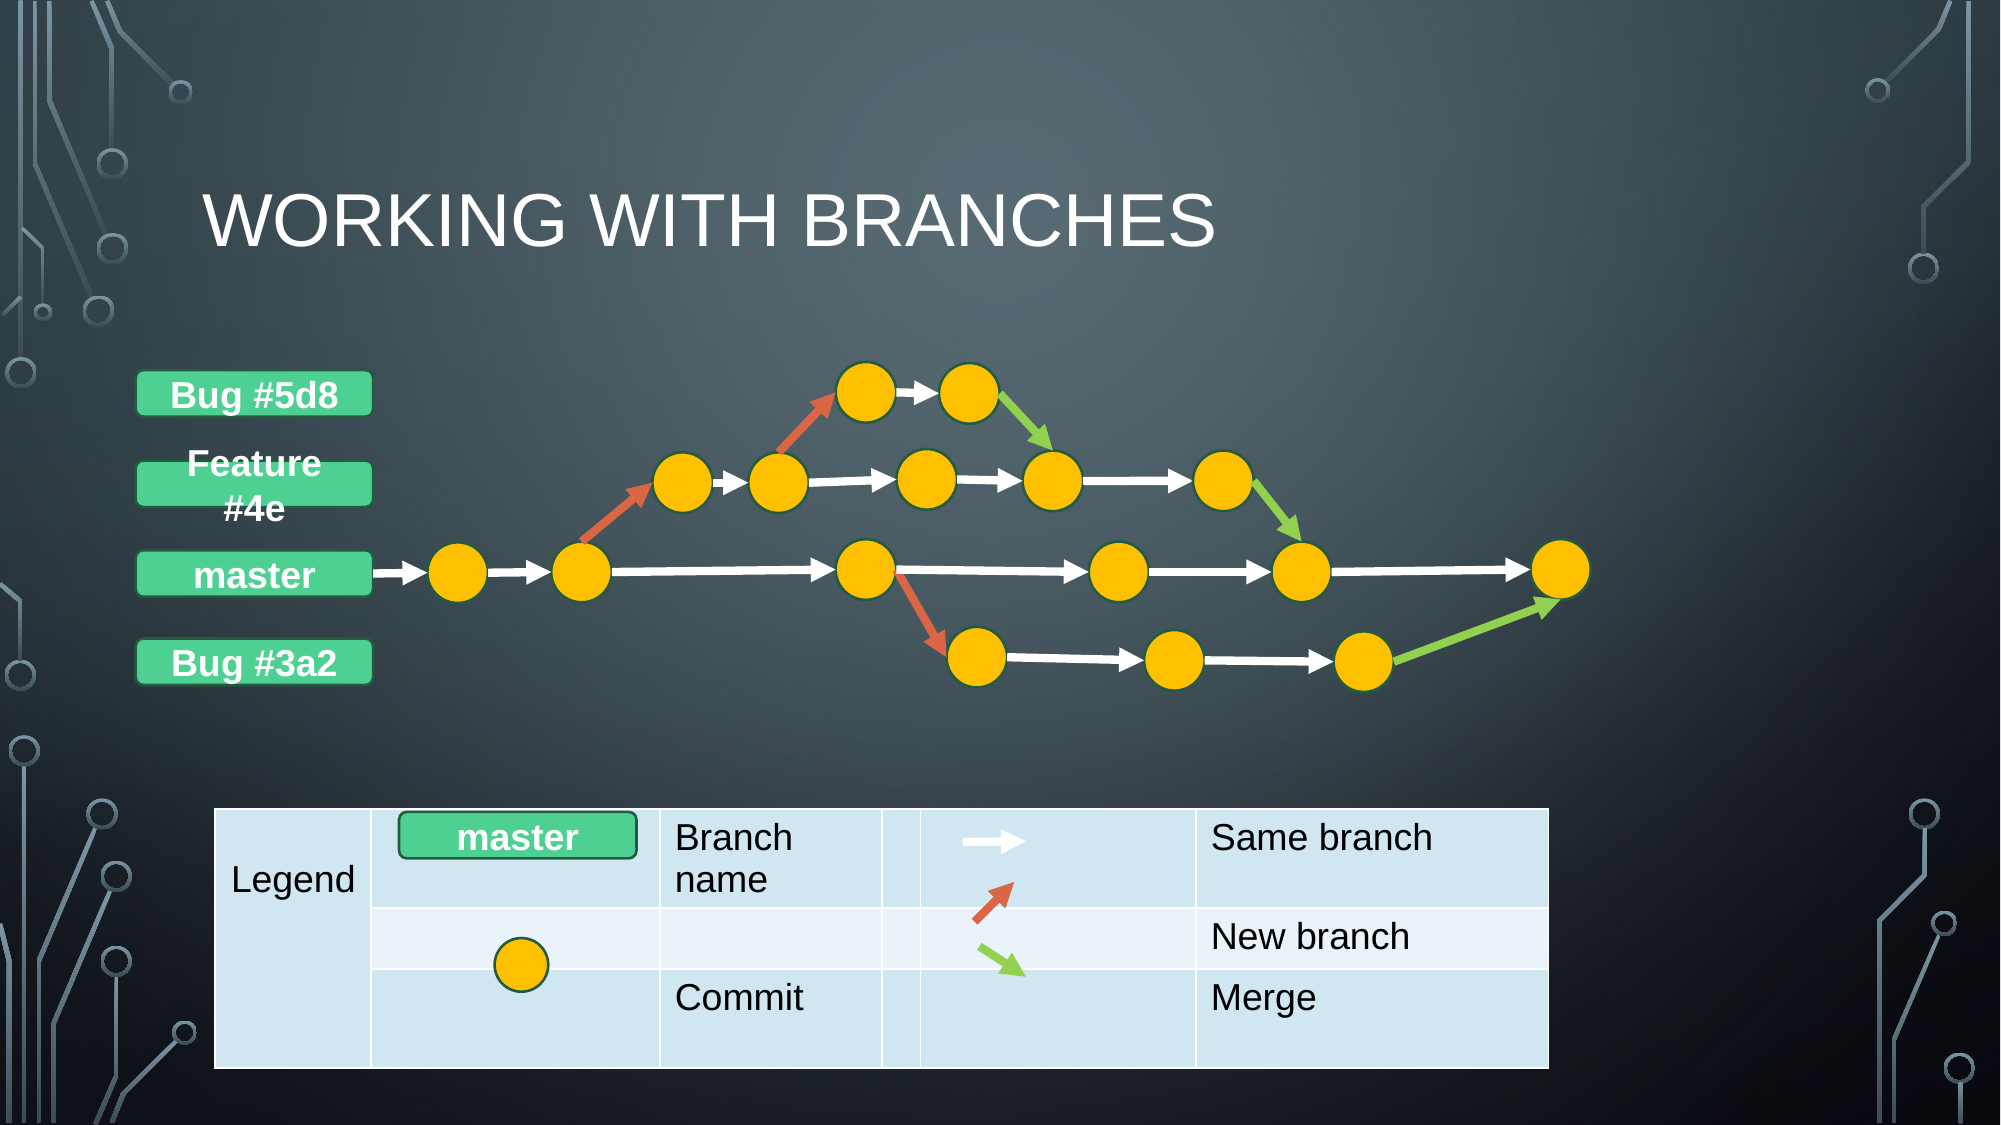

# Working with Branches

Bug #5d8

Feature #4e

master

Bug #3a2
| Legend |  | Branch name |  |  | Same branch |
| --- | --- | --- | --- | --- | --- |
|  |  |  |  |  | New branch |
|  |  | Commit |  |  | Merge |
master